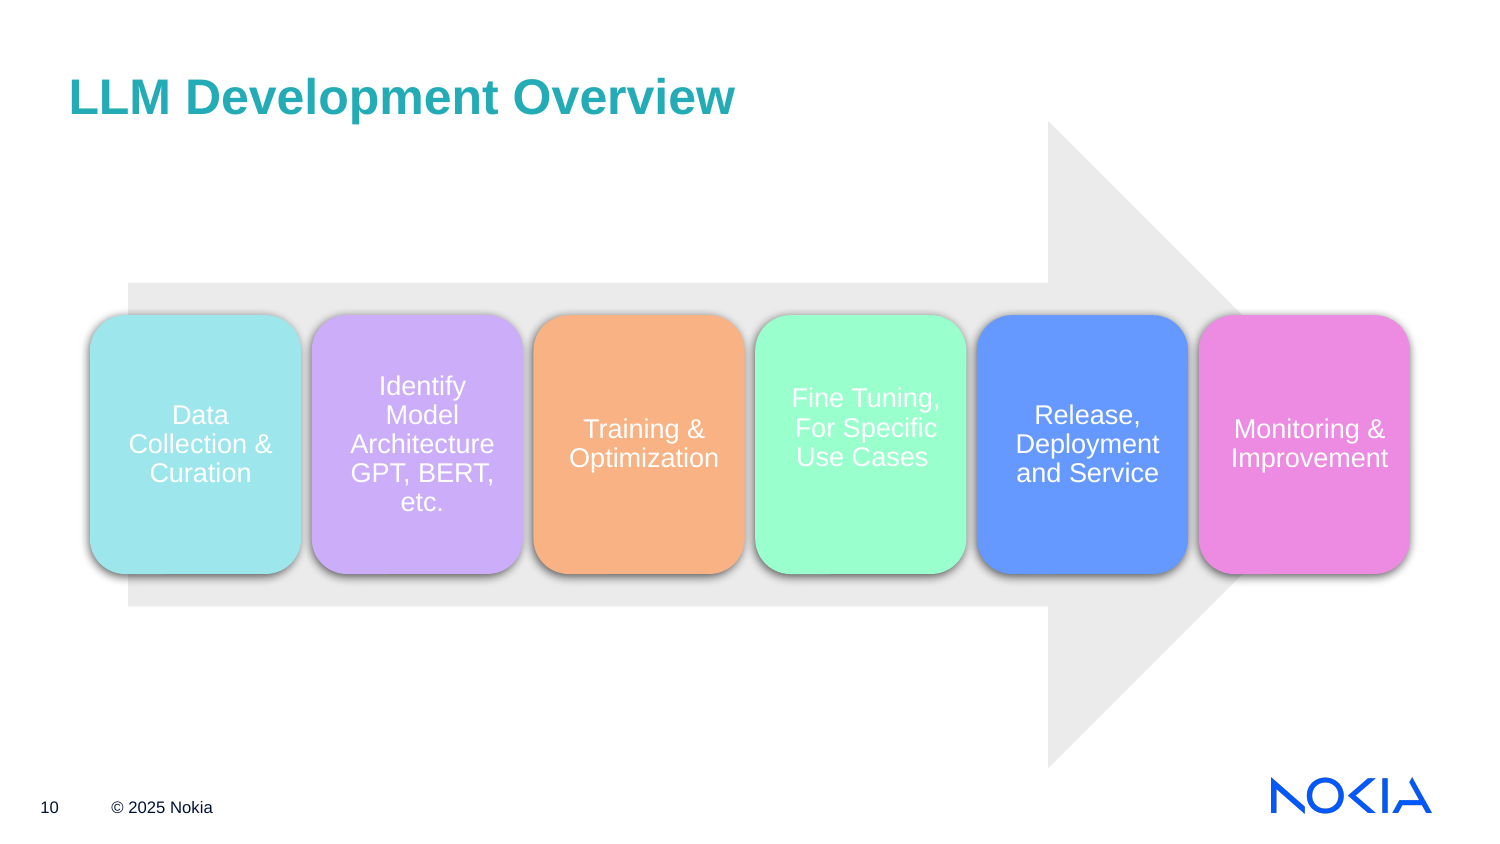

# LLM Development Overview
Data Collection & Curation
Identify Model Architecture
GPT, BERT, etc.
Training & Optimization
Fine Tuning, For Specific Use Cases
Release, Deployment and Service
Monitoring & Improvement